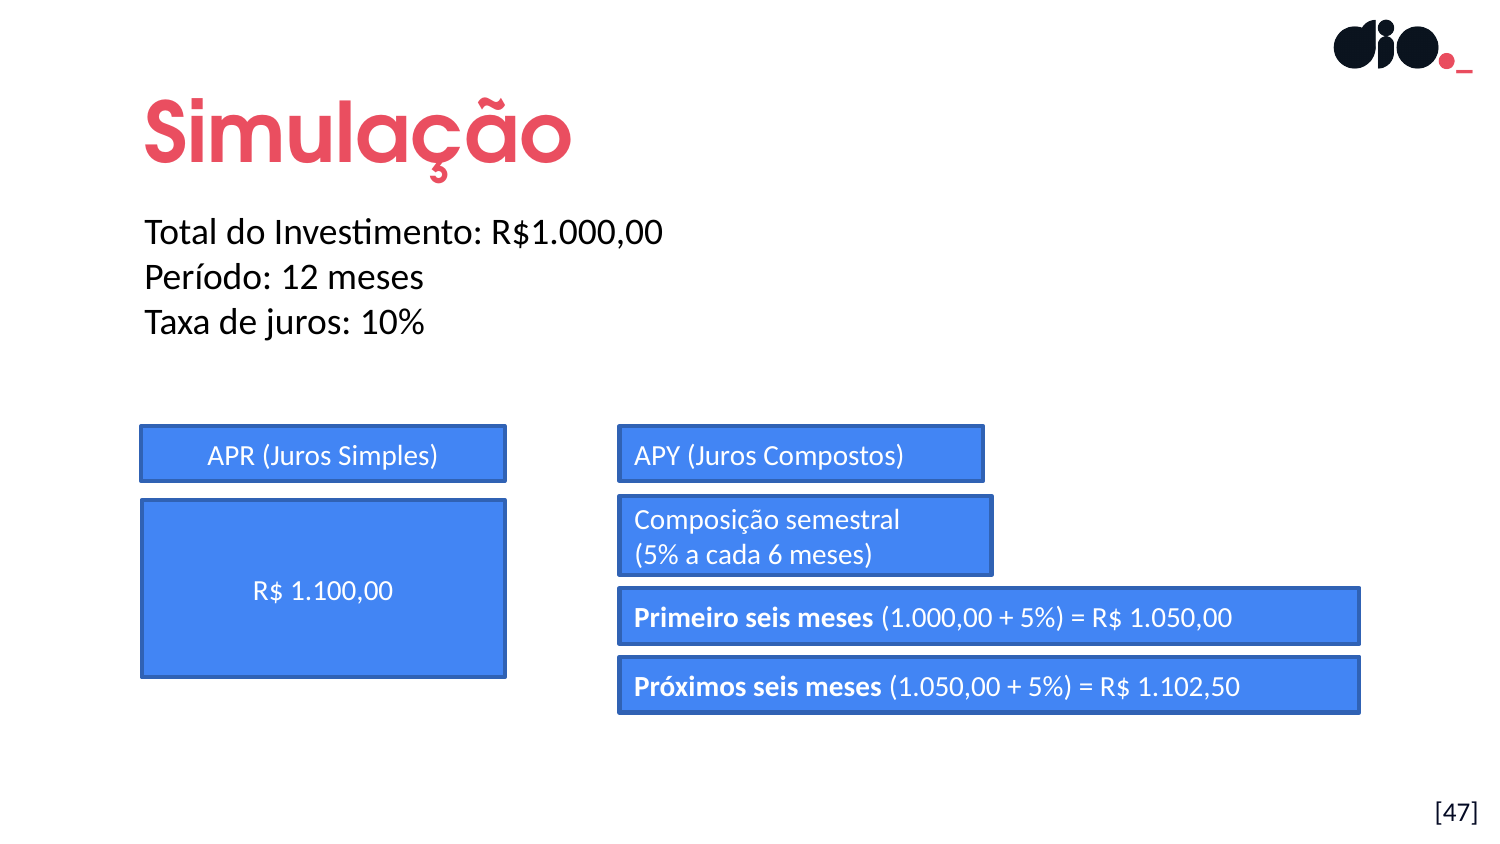

Simulação
Total do Investimento: R$1.000,00
Período: 12 meses
Taxa de juros: 10%
APR (Juros Simples)
APY (Juros Compostos)
Composição semestral
(5% a cada 6 meses)
R$ 1.100,00
Primeiro seis meses (1.000,00 + 5%) = R$ 1.050,00
Próximos seis meses (1.050,00 + 5%) = R$ 1.102,50
[47]